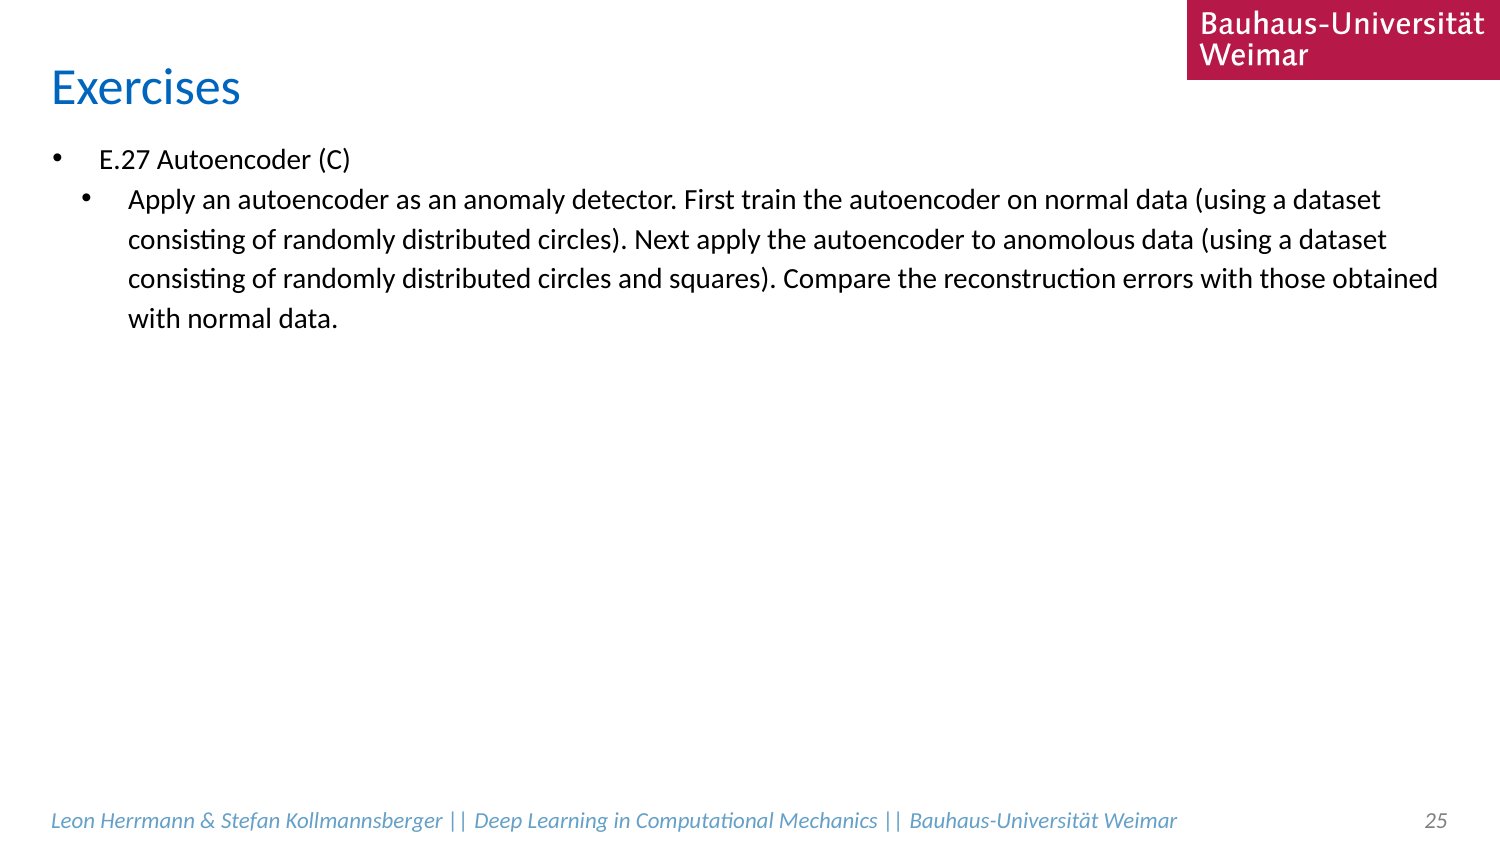

# Exercises
E.27 Autoencoder (C)
Apply an autoencoder as an anomaly detector. First train the autoencoder on normal data (using a dataset consisting of randomly distributed circles). Next apply the autoencoder to anomolous data (using a dataset consisting of randomly distributed circles and squares). Compare the reconstruction errors with those obtained with normal data.

Leon Herrmann & Stefan Kollmannsberger || Deep Learning in Computational Mechanics || Bauhaus-Universität Weimar
25